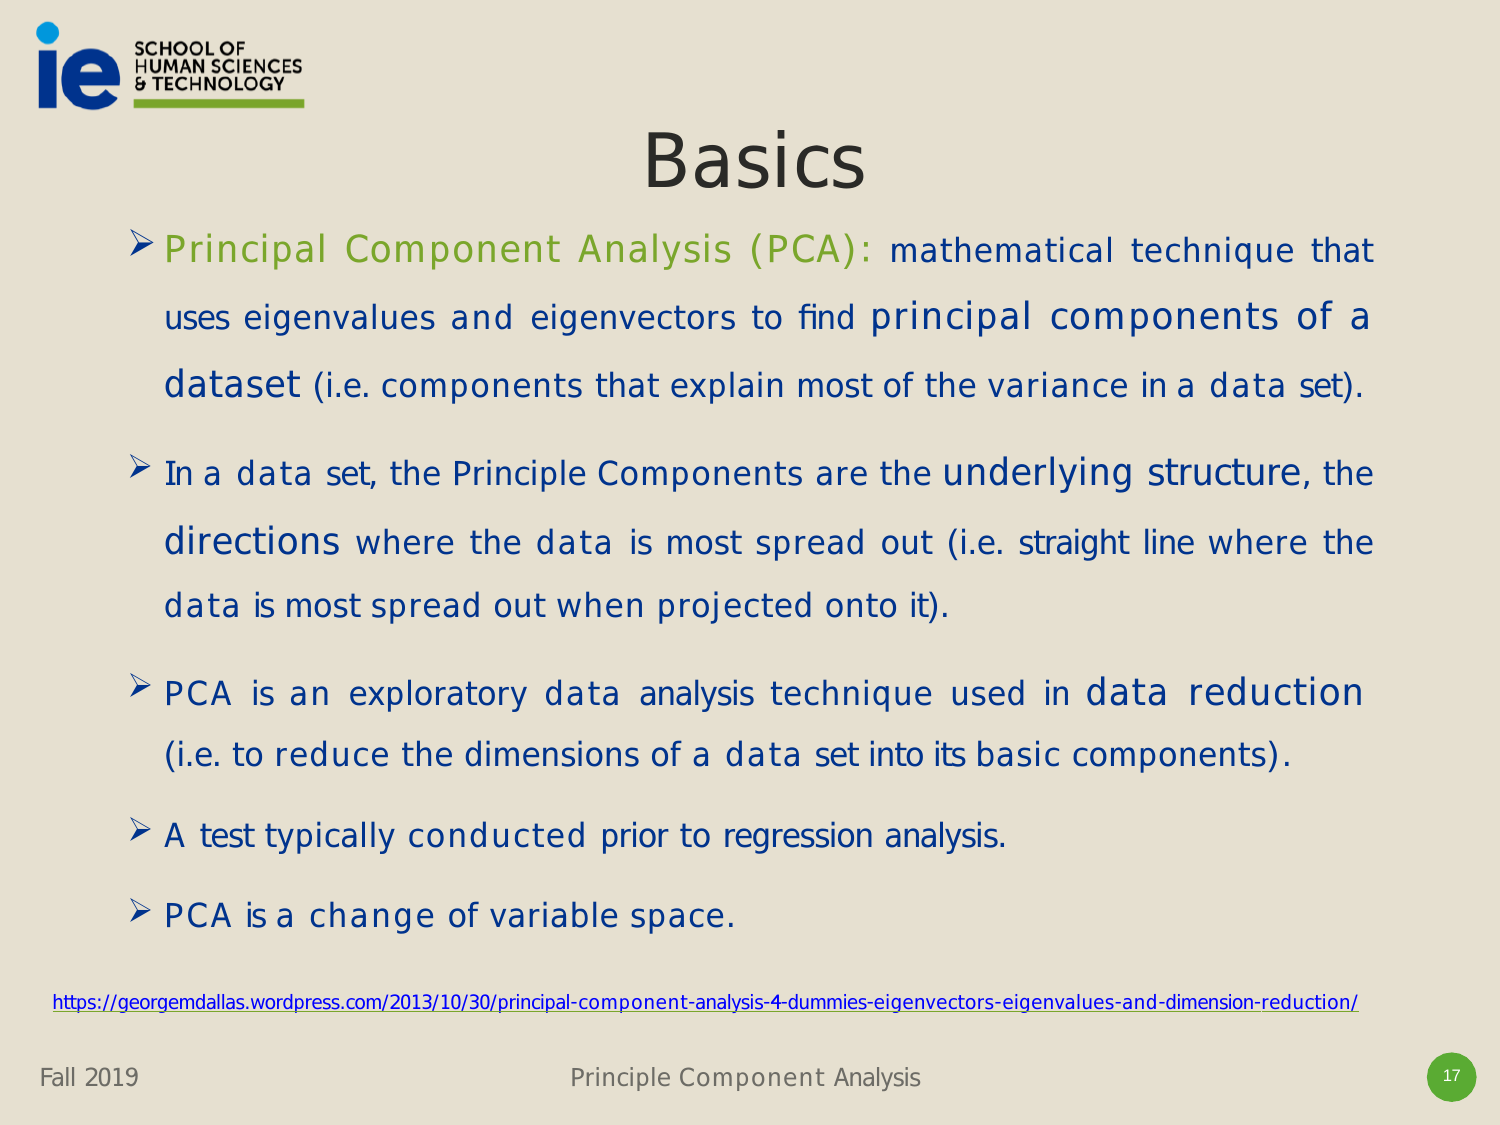

# Basics
Principal Component Analysis (PCA): mathematical technique that uses eigenvalues and eigenvectors to find principal components of a dataset (i.e. components that explain most of the variance in a data set).
In a data set, the Principle Components are the underlying structure, the directions where the data is most spread out (i.e. straight line where the data is most spread out when projected onto it).

PCA is an exploratory data analysis technique used in data reduction
(i.e. to reduce the dimensions of a data set into its basic components).

A test typically conducted prior to regression analysis.

PCA is a change of variable space.
https://georgemdallas.wordpress.com/2013/10/30/principal-component-analysis-4-dummies-eigenvectors-eigenvalues-and-dimension-reduction/
Fall 2019
Principle Component Analysis
17